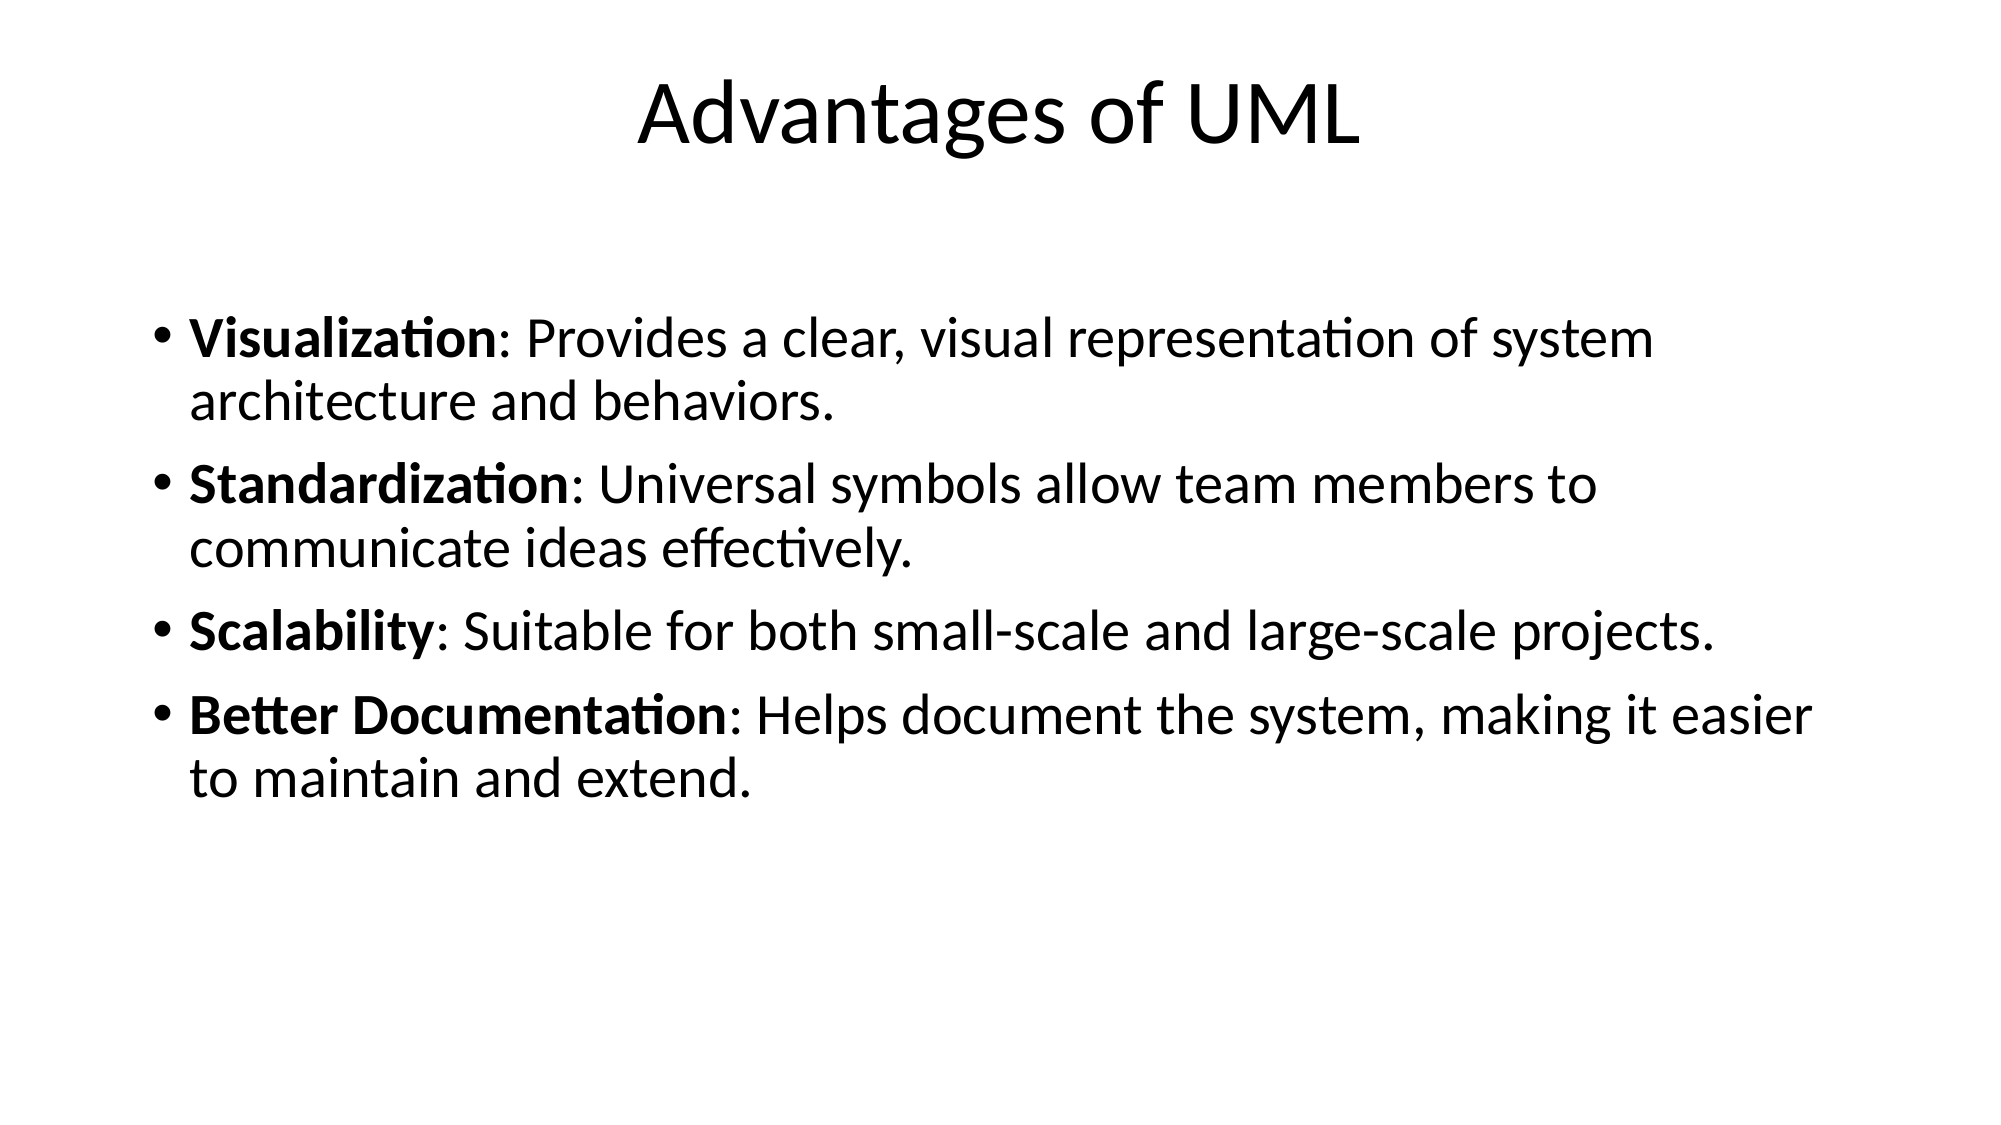

# Advantages of UML
Visualization: Provides a clear, visual representation of system architecture and behaviors.
Standardization: Universal symbols allow team members to communicate ideas effectively.
Scalability: Suitable for both small-scale and large-scale projects.
Better Documentation: Helps document the system, making it easier to maintain and extend.